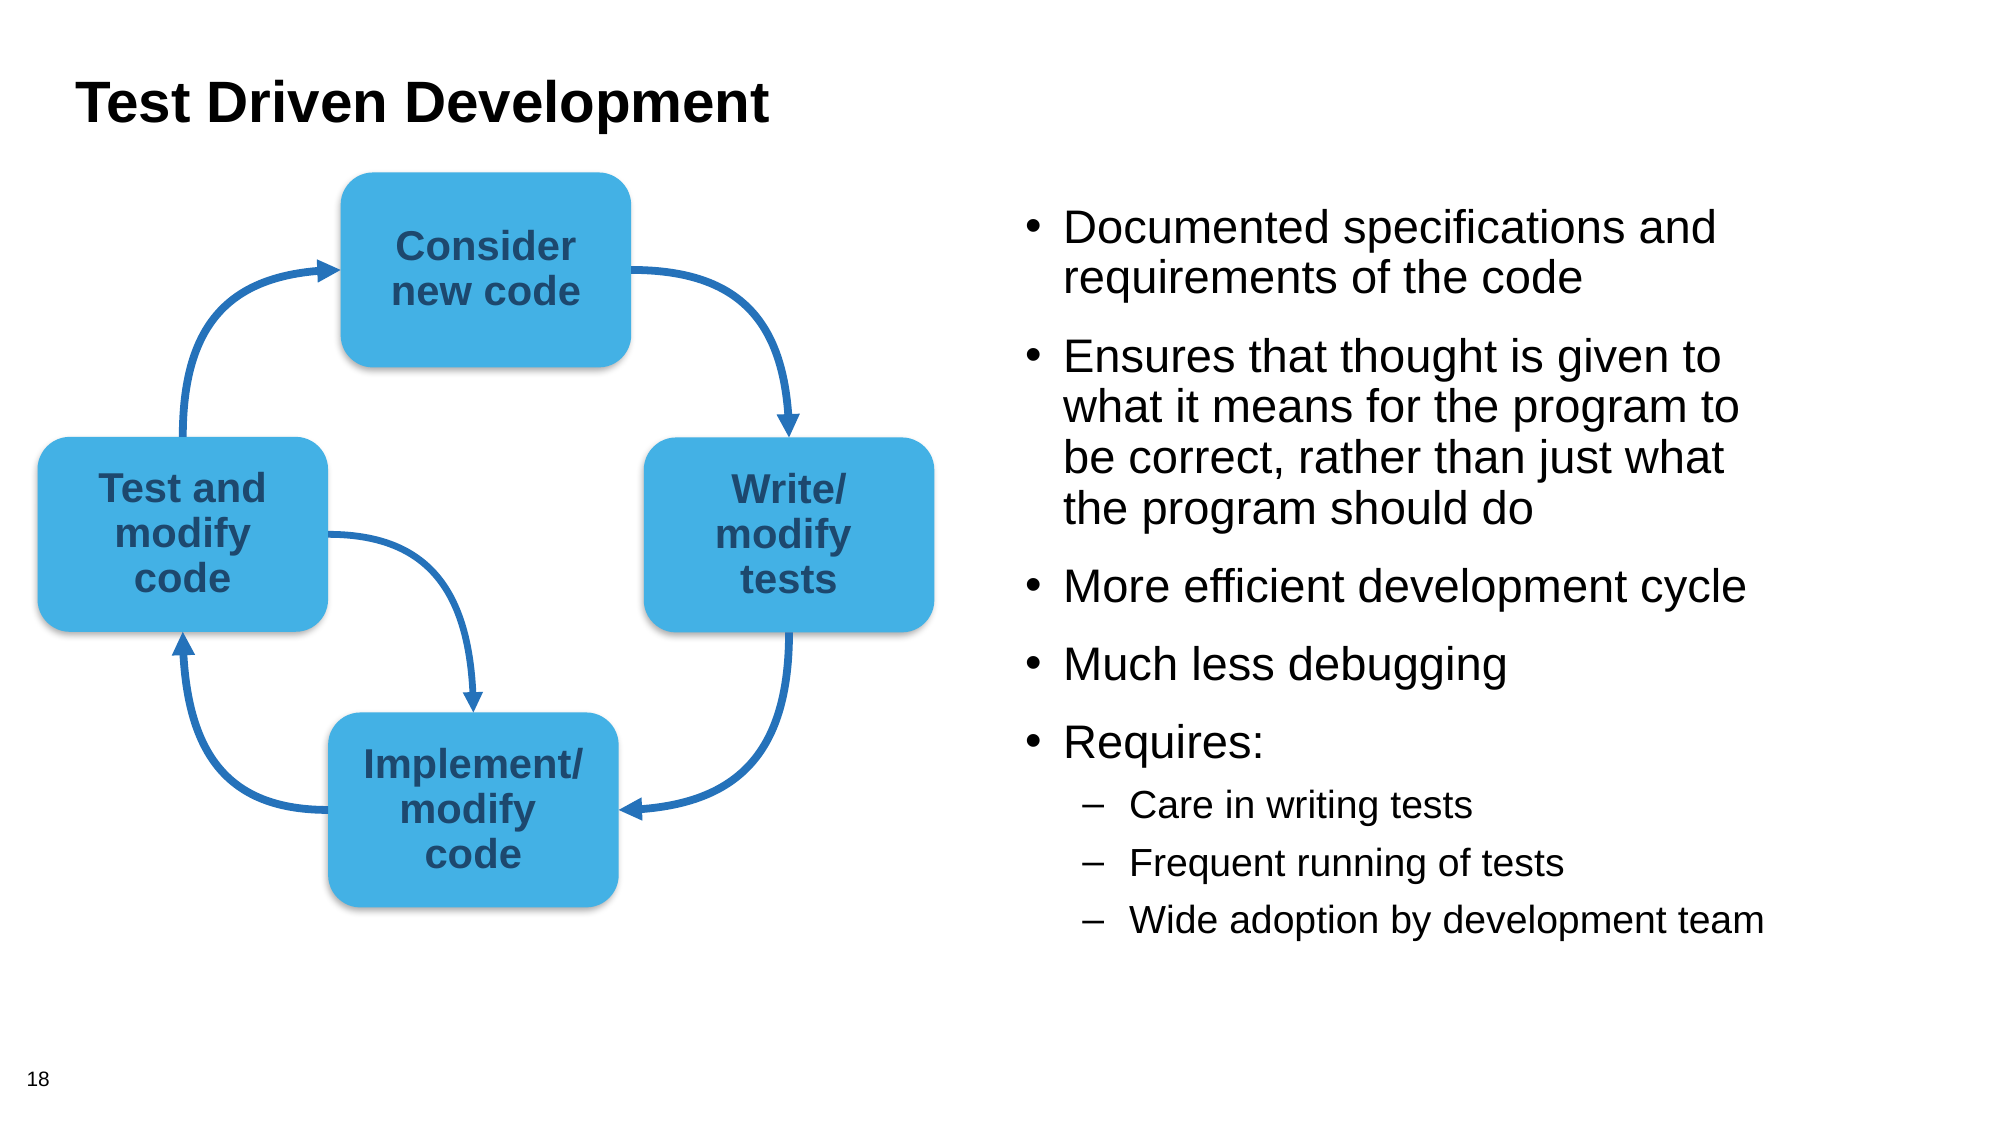

# Test Driven Development

Documented specifications and requirements of the code
Ensures that thought is given to what it means for the program to be correct, rather than just what the program should do
More efficient development cycle
Much less debugging
Requires:
Care in writing tests
Frequent running of tests
Wide adoption by development team

Consider new code
Test and modify code
Write/
modify  tests
Implement/modify  code